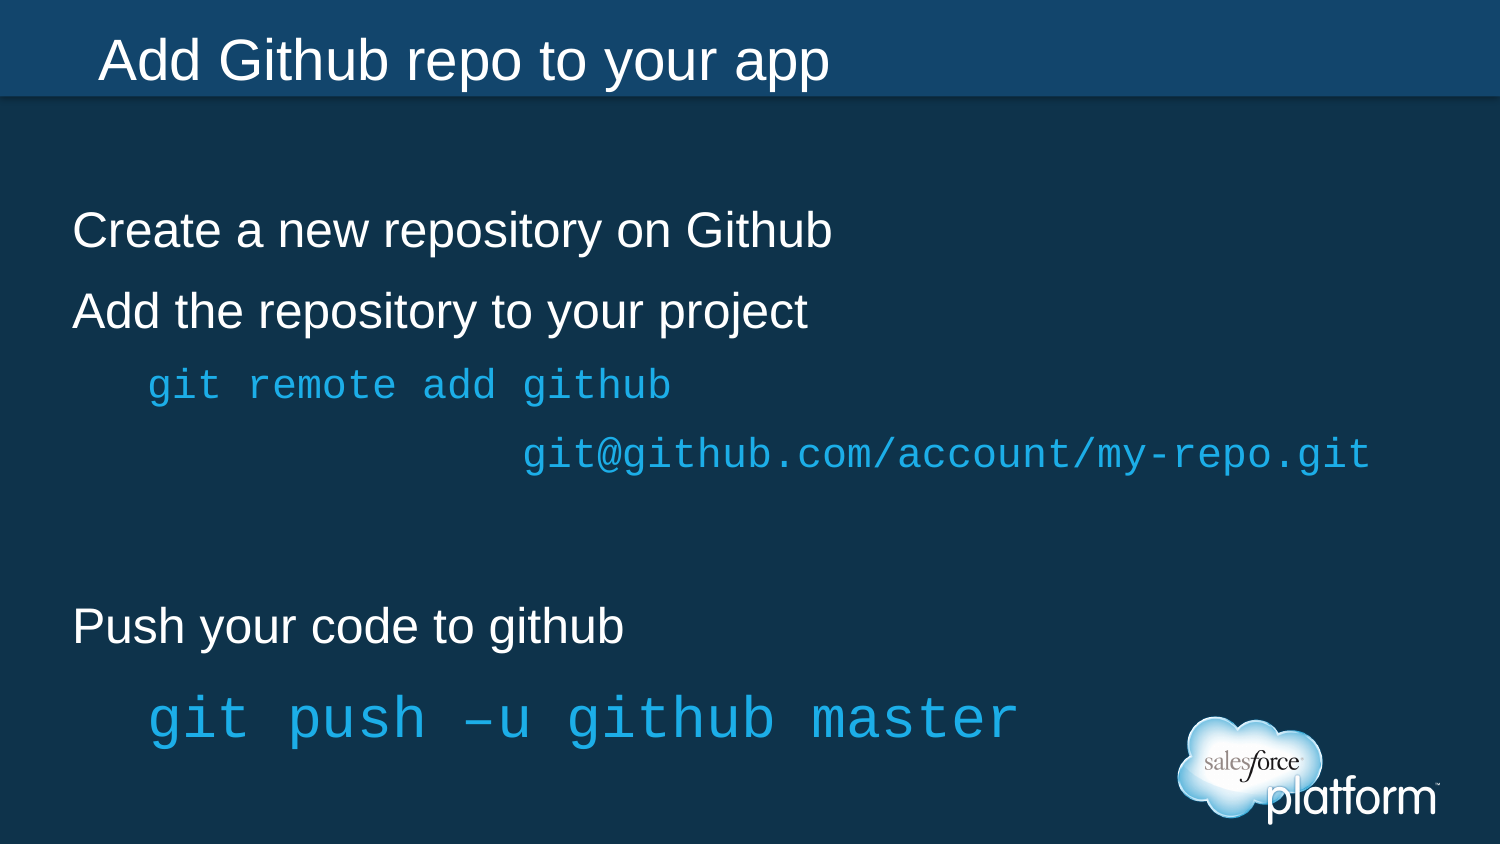

# Add Github repo to your app
Create a new repository on Github
Add the repository to your project
git remote add github
               git@github.com/account/my-repo.git

Push your code to github
git push –u github master